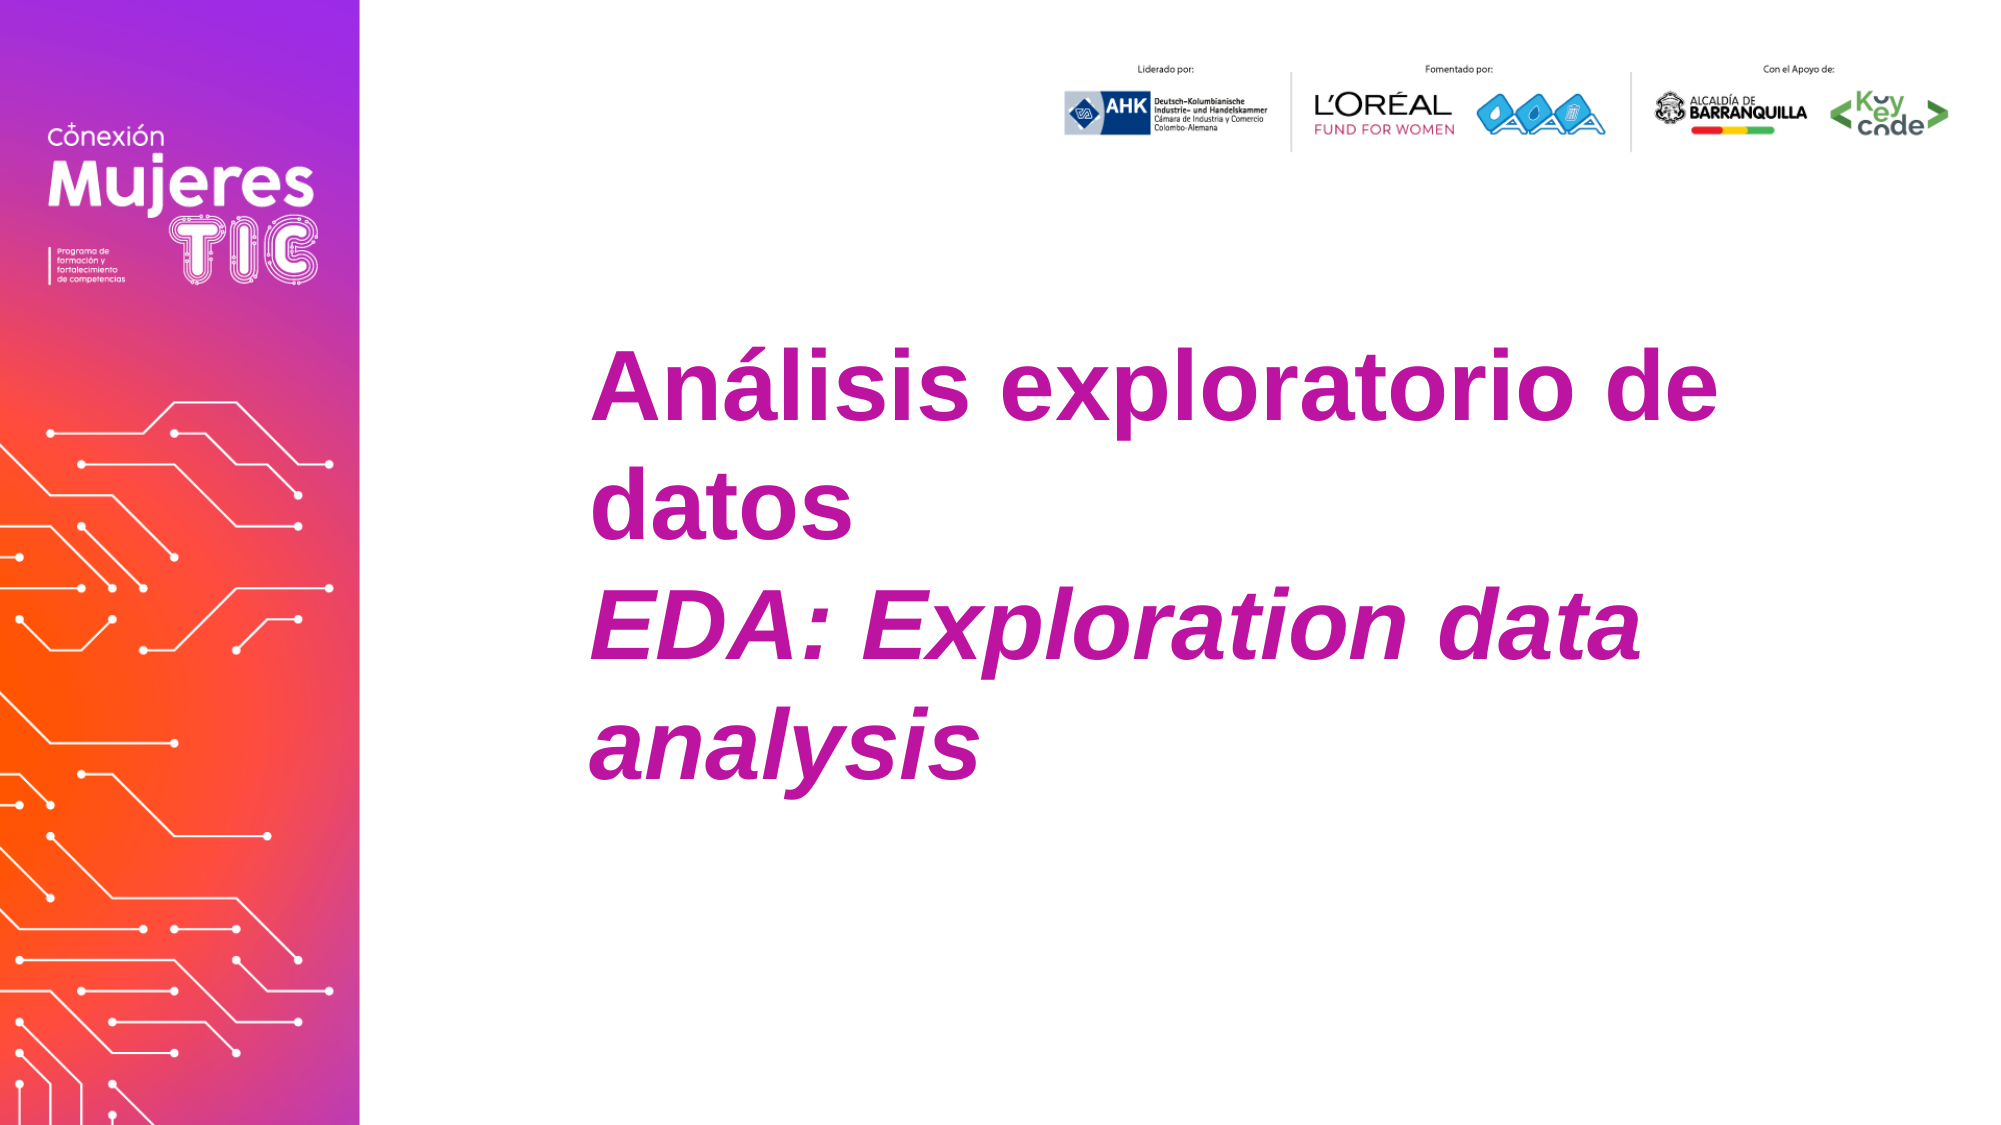

Análisis exploratorio de datos
EDA: Exploration data analysis